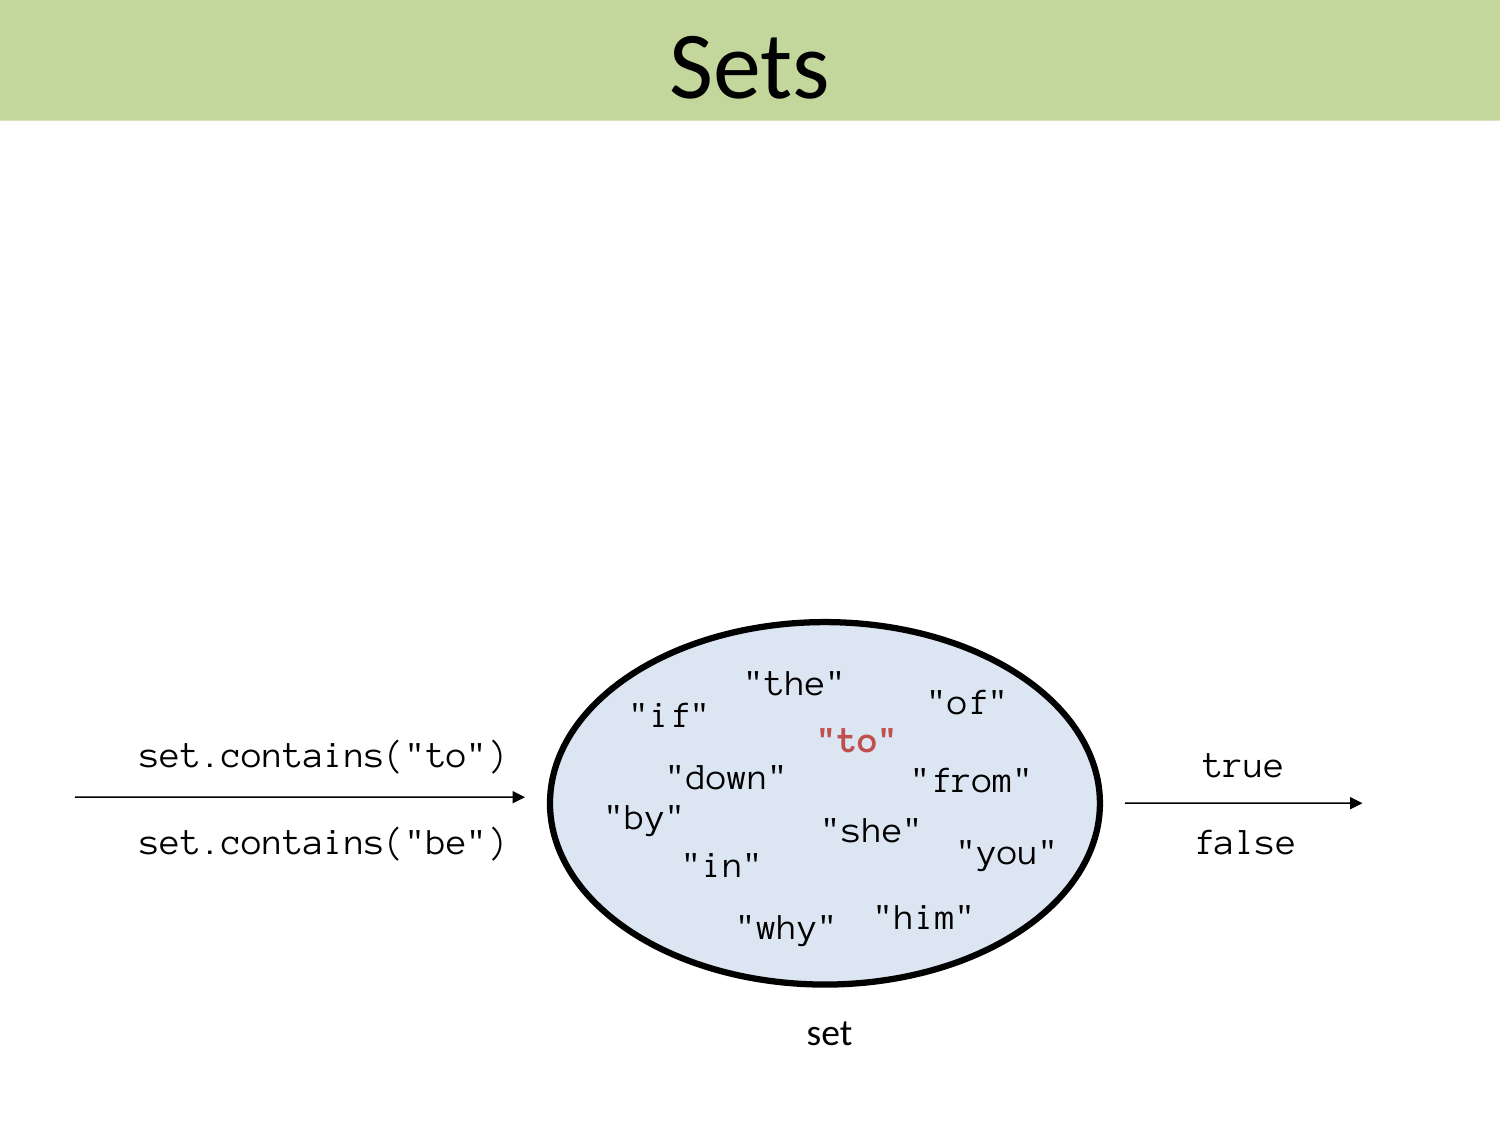

Sets

"the"
"of"
"if"
"to"
"down"
"from"
"by"
"she"
"you"
"in"
"him"
"why"
set
set.contains("to")
true

set.contains("be")
false